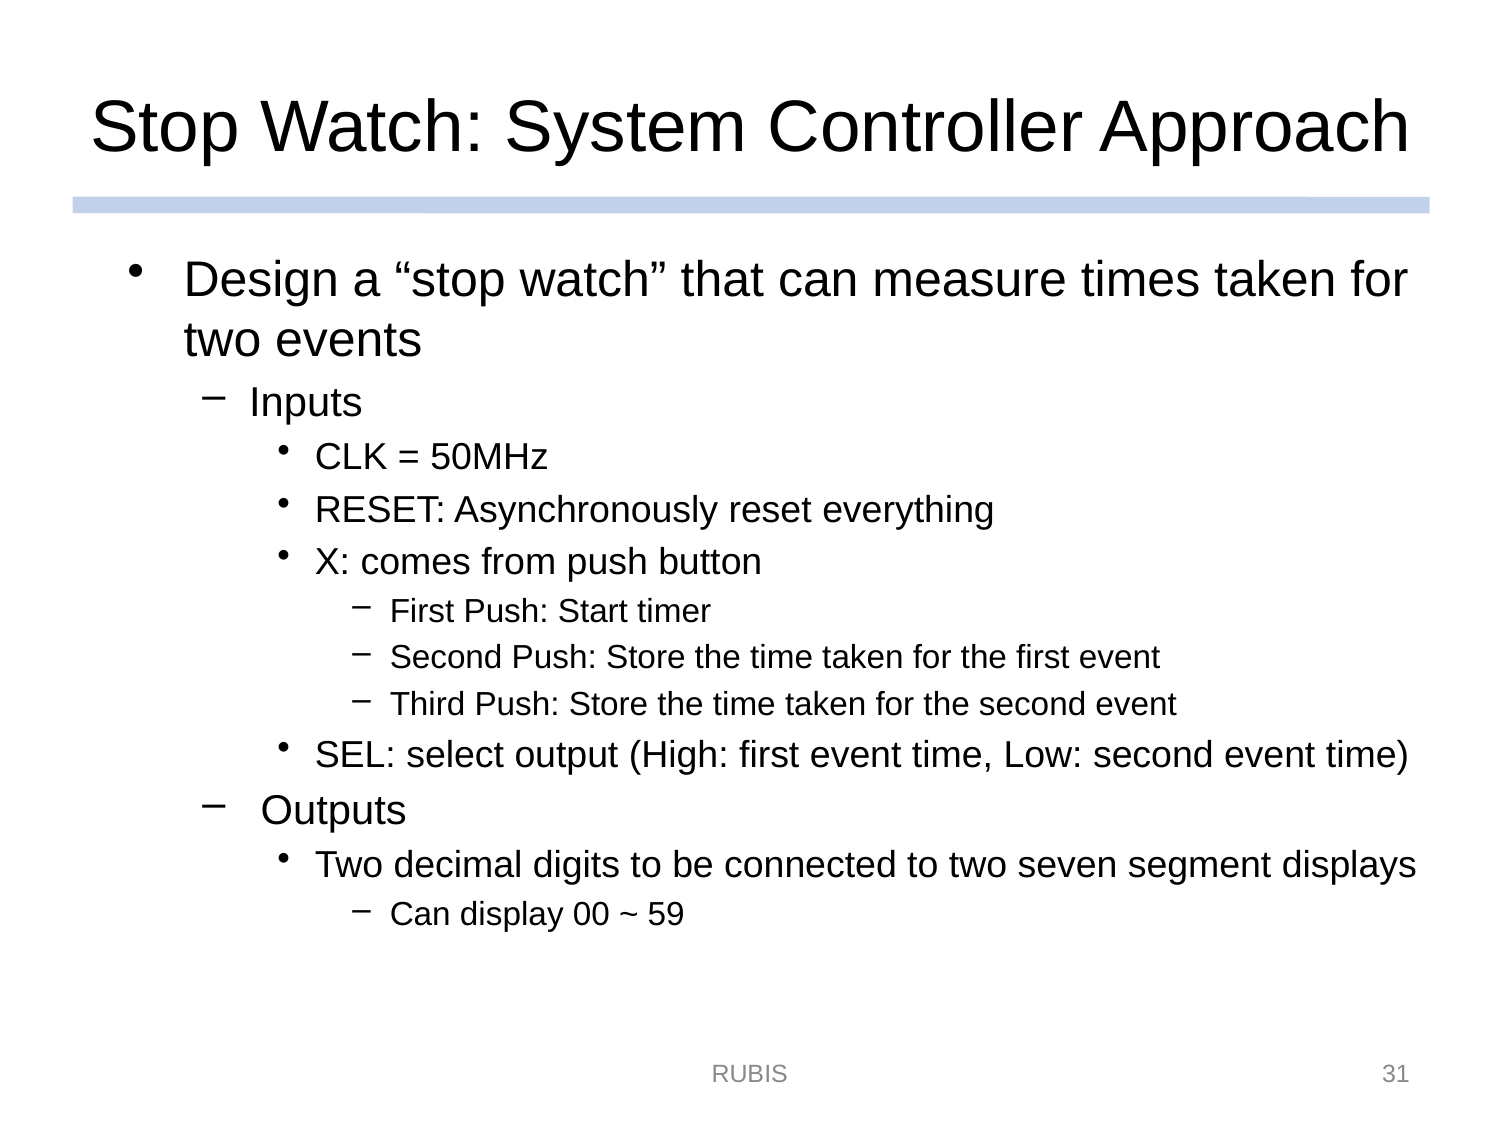

# Stop Watch: System Controller Approach
Design a “stop watch” that can measure times taken for two events
Inputs
CLK = 50MHz
RESET: Asynchronously reset everything
X: comes from push button
First Push: Start timer
Second Push: Store the time taken for the first event
Third Push: Store the time taken for the second event
SEL: select output (High: first event time, Low: second event time)
 Outputs
Two decimal digits to be connected to two seven segment displays
Can display 00 ~ 59
RUBIS
31